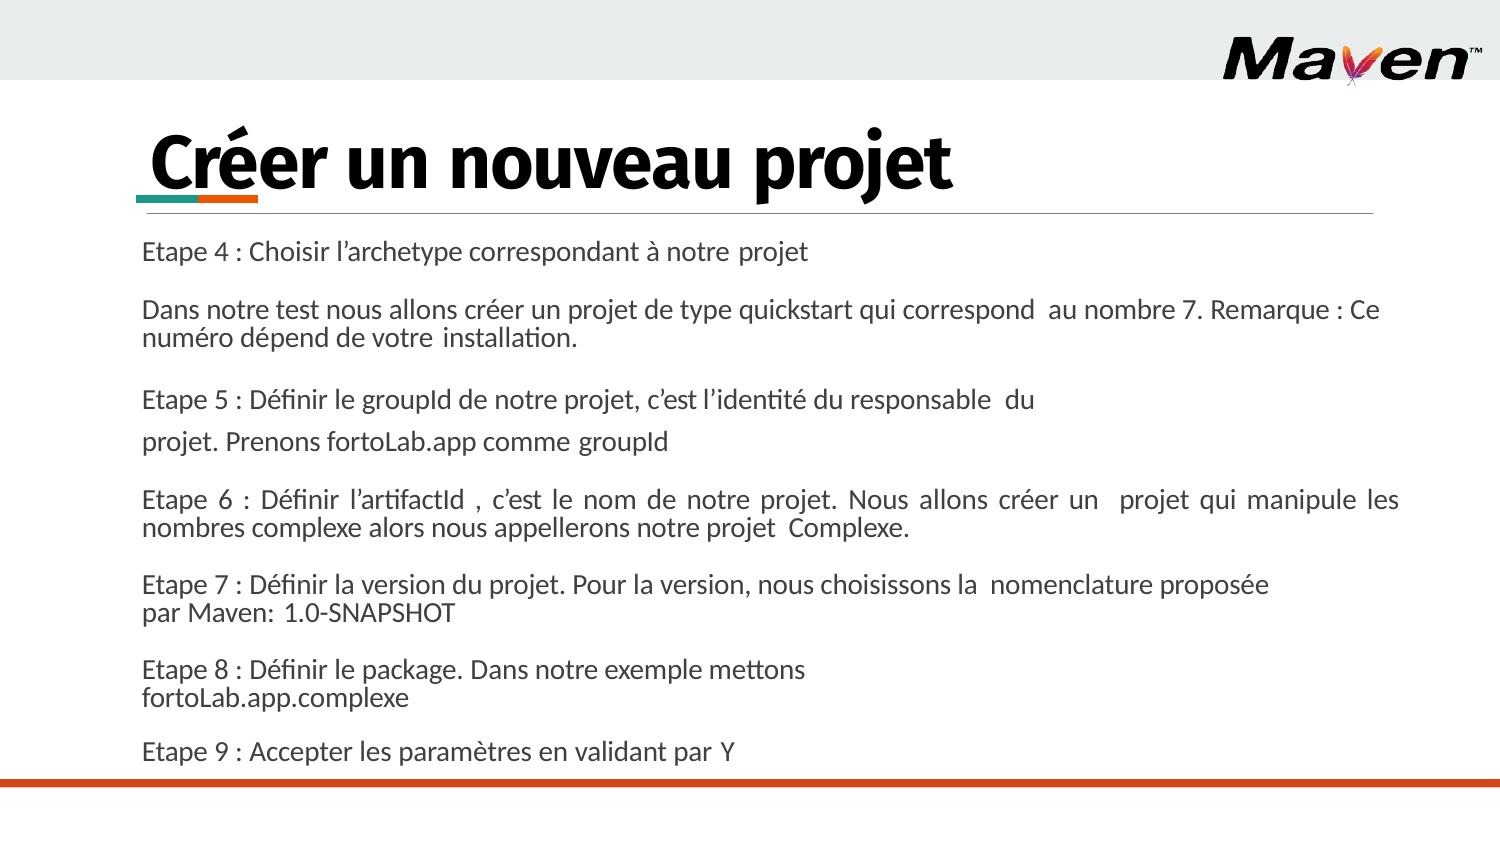

# Créer un nouveau projet
Etape 4 : Choisir l’archetype correspondant à notre projet
Dans notre test nous allons créer un projet de type quickstart qui correspond  au nombre 7. Remarque : Ce numéro dépend de votre installation.
Etape 5 : Définir le groupId de notre projet, c’est l’identité du responsable du
projet. Prenons fortoLab.app comme groupId
Etape 6 : Définir l’artifactId , c’est le nom de notre projet. Nous allons créer un  projet qui manipule les nombres complexe alors nous appellerons notre projet  Complexe.
Etape 7 : Définir la version du projet. Pour la version, nous choisissons la  nomenclature proposée par Maven: 1.0-SNAPSHOT
Etape 8 : Définir le package. Dans notre exemple mettons  fortoLab.app.complexe
Etape 9 : Accepter les paramètres en validant par Y